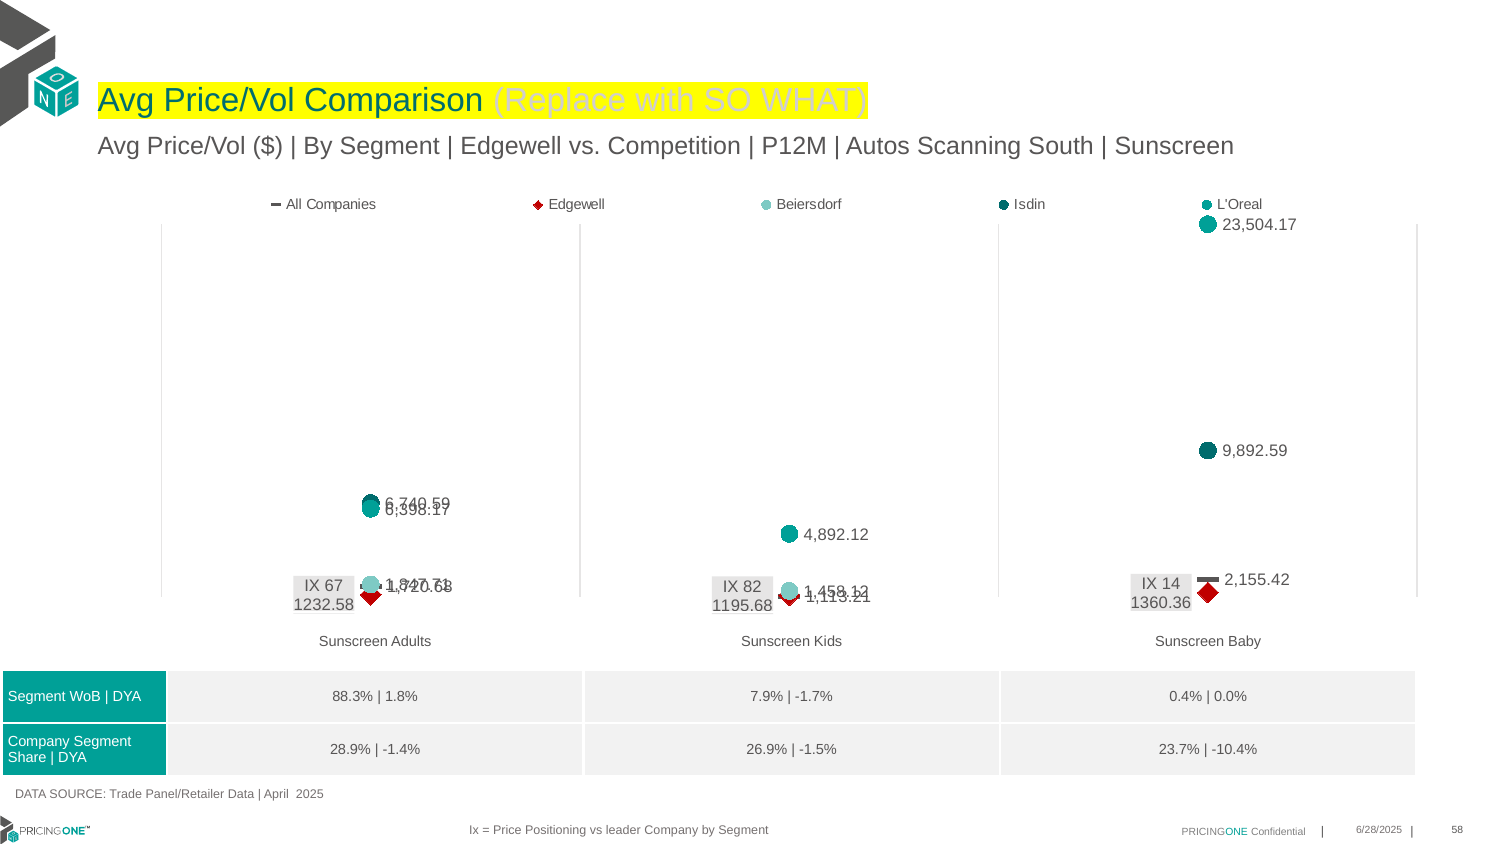

# Avg Price/Vol Comparison (Replace with SO WHAT)
Avg Price/Vol ($) | By Segment | Edgewell vs. Competition | P12M | Autos Scanning South | Sunscreen

### Chart

| Category | All Companies | Edgewell | Beiersdorf | Isdin | L'Oreal |
|---|---|---|---|---|---|
| IX 67 | 1720.68 | 1232.58 | 1847.71 | 6740.59 | 6398.17 |
| IX 82 | 1113.21 | 1195.68 | 1458.12 | None | 4892.12 |
| IX 14 | 2155.42 | 1360.36 | None | 9892.59 | 23504.17 |
|  | Sunscreen Adults | Sunscreen Kids | Sunscreen Baby |
| --- | --- | --- | --- |
| Segment WoB | DYA | 88.3% | 1.8% | 7.9% | -1.7% | 0.4% | 0.0% |
| Company Segment Share | DYA | 28.9% | -1.4% | 26.9% | -1.5% | 23.7% | -10.4% |
DATA SOURCE: Trade Panel/Retailer Data | April  2025
Ix = Price Positioning vs leader Company by Segment
6/28/2025
58